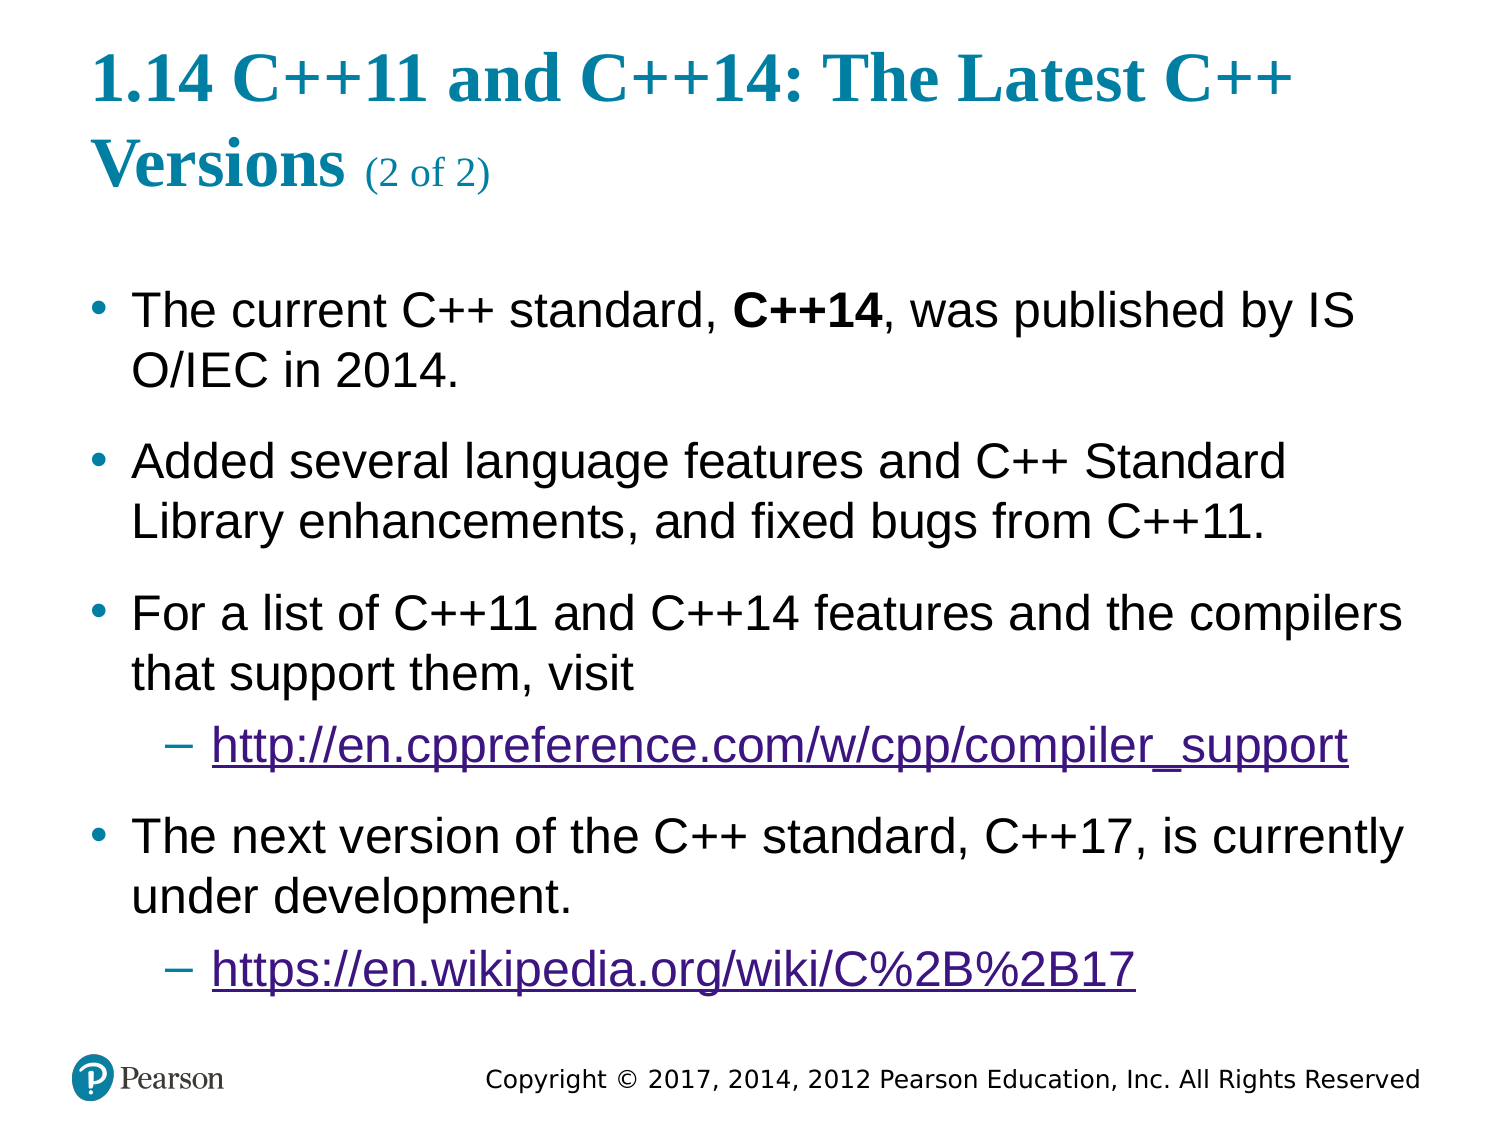

# 1.14 C++11 and C++14: The Latest C++ Versions (2 of 2)
The current C++ standard, C++14, was published by I S O/I E C in 2014.
Added several language features and C++ Standard Library enhancements, and fixed bugs from C++11.
For a list of C++11 and C++14 features and the compilers that support them, visit
http://en.cppreference.com/w/cpp/compiler_support
The next version of the C++ standard, C++17, is currently under development.
https://en.wikipedia.org/wiki/C%2B%2B17